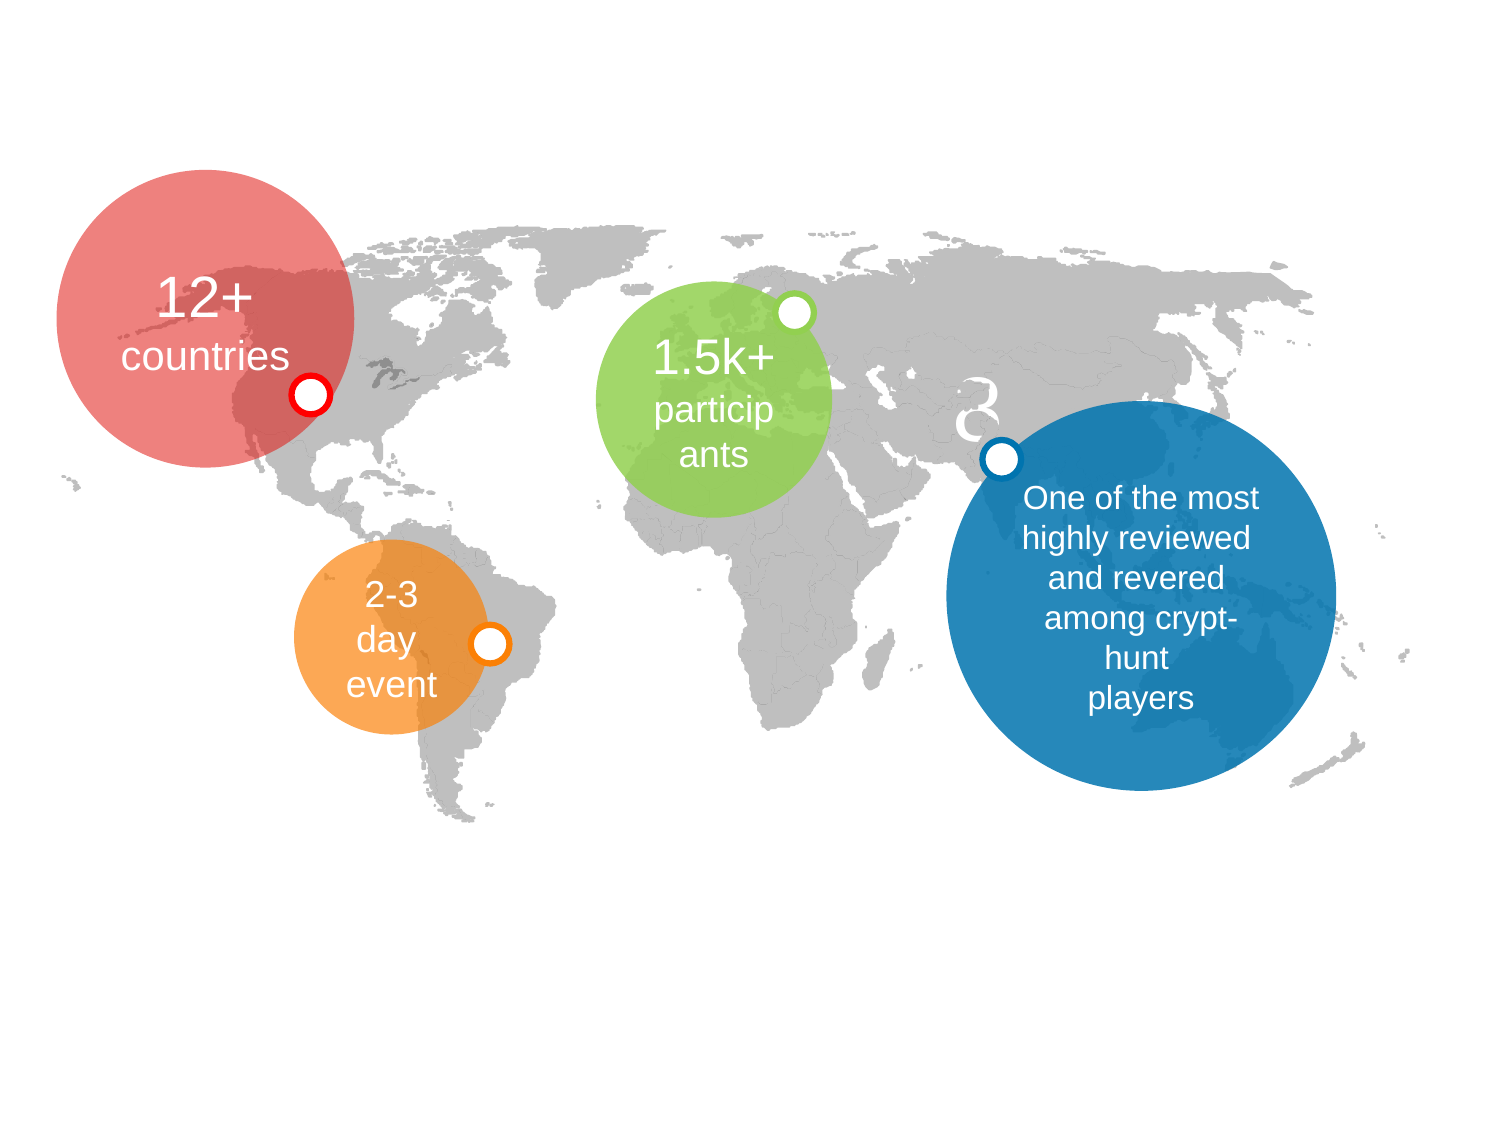

12+
countries

$80b
Lorem ipsum

1.5k+
participants

One of the most
highly reviewed
and revered
among crypt-hunt
players

2-3 day
event